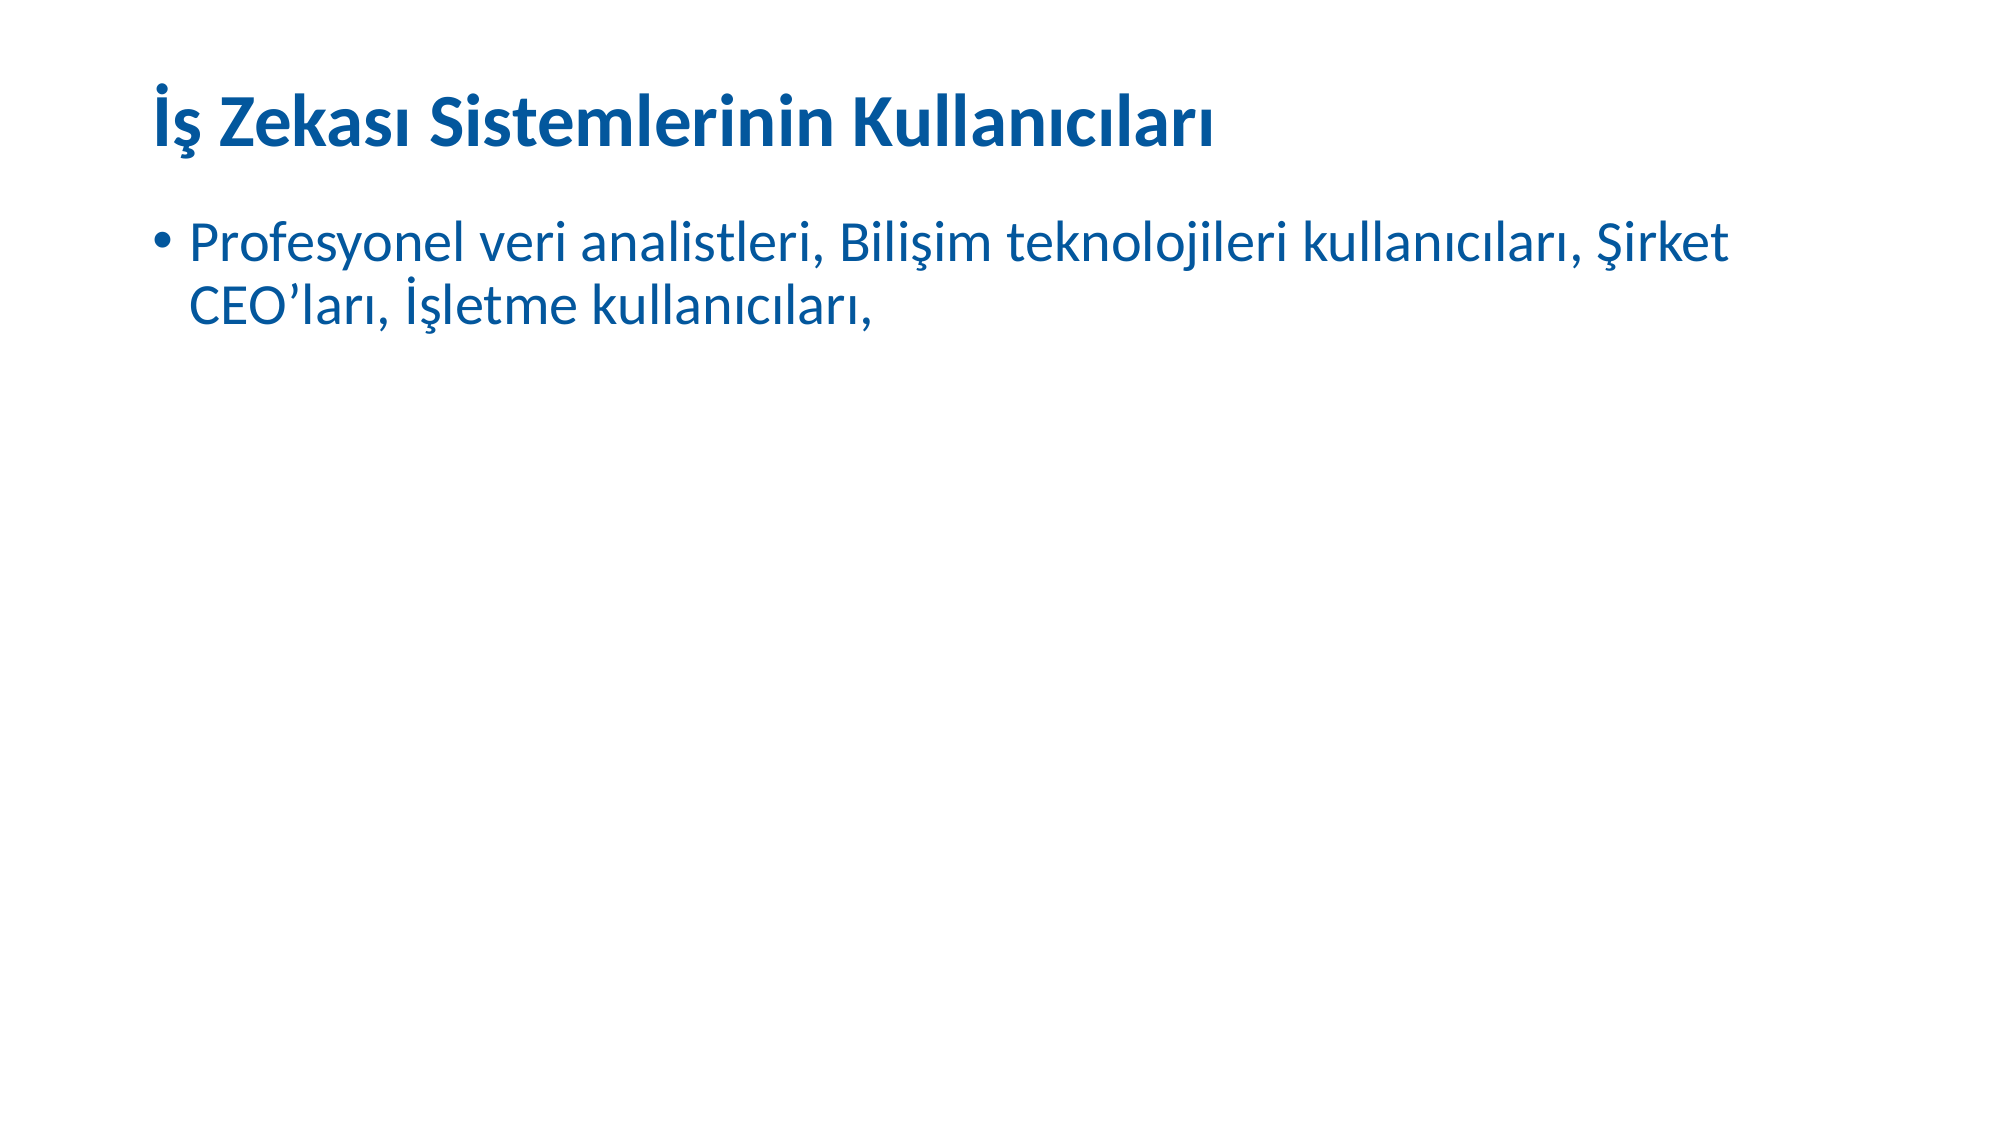

# İş Zekası Sistemlerinin Kullanıcıları
Profesyonel veri analistleri, Bilişim teknolojileri kullanıcıları, Şirket CEO’ları, İşletme kullanıcıları,